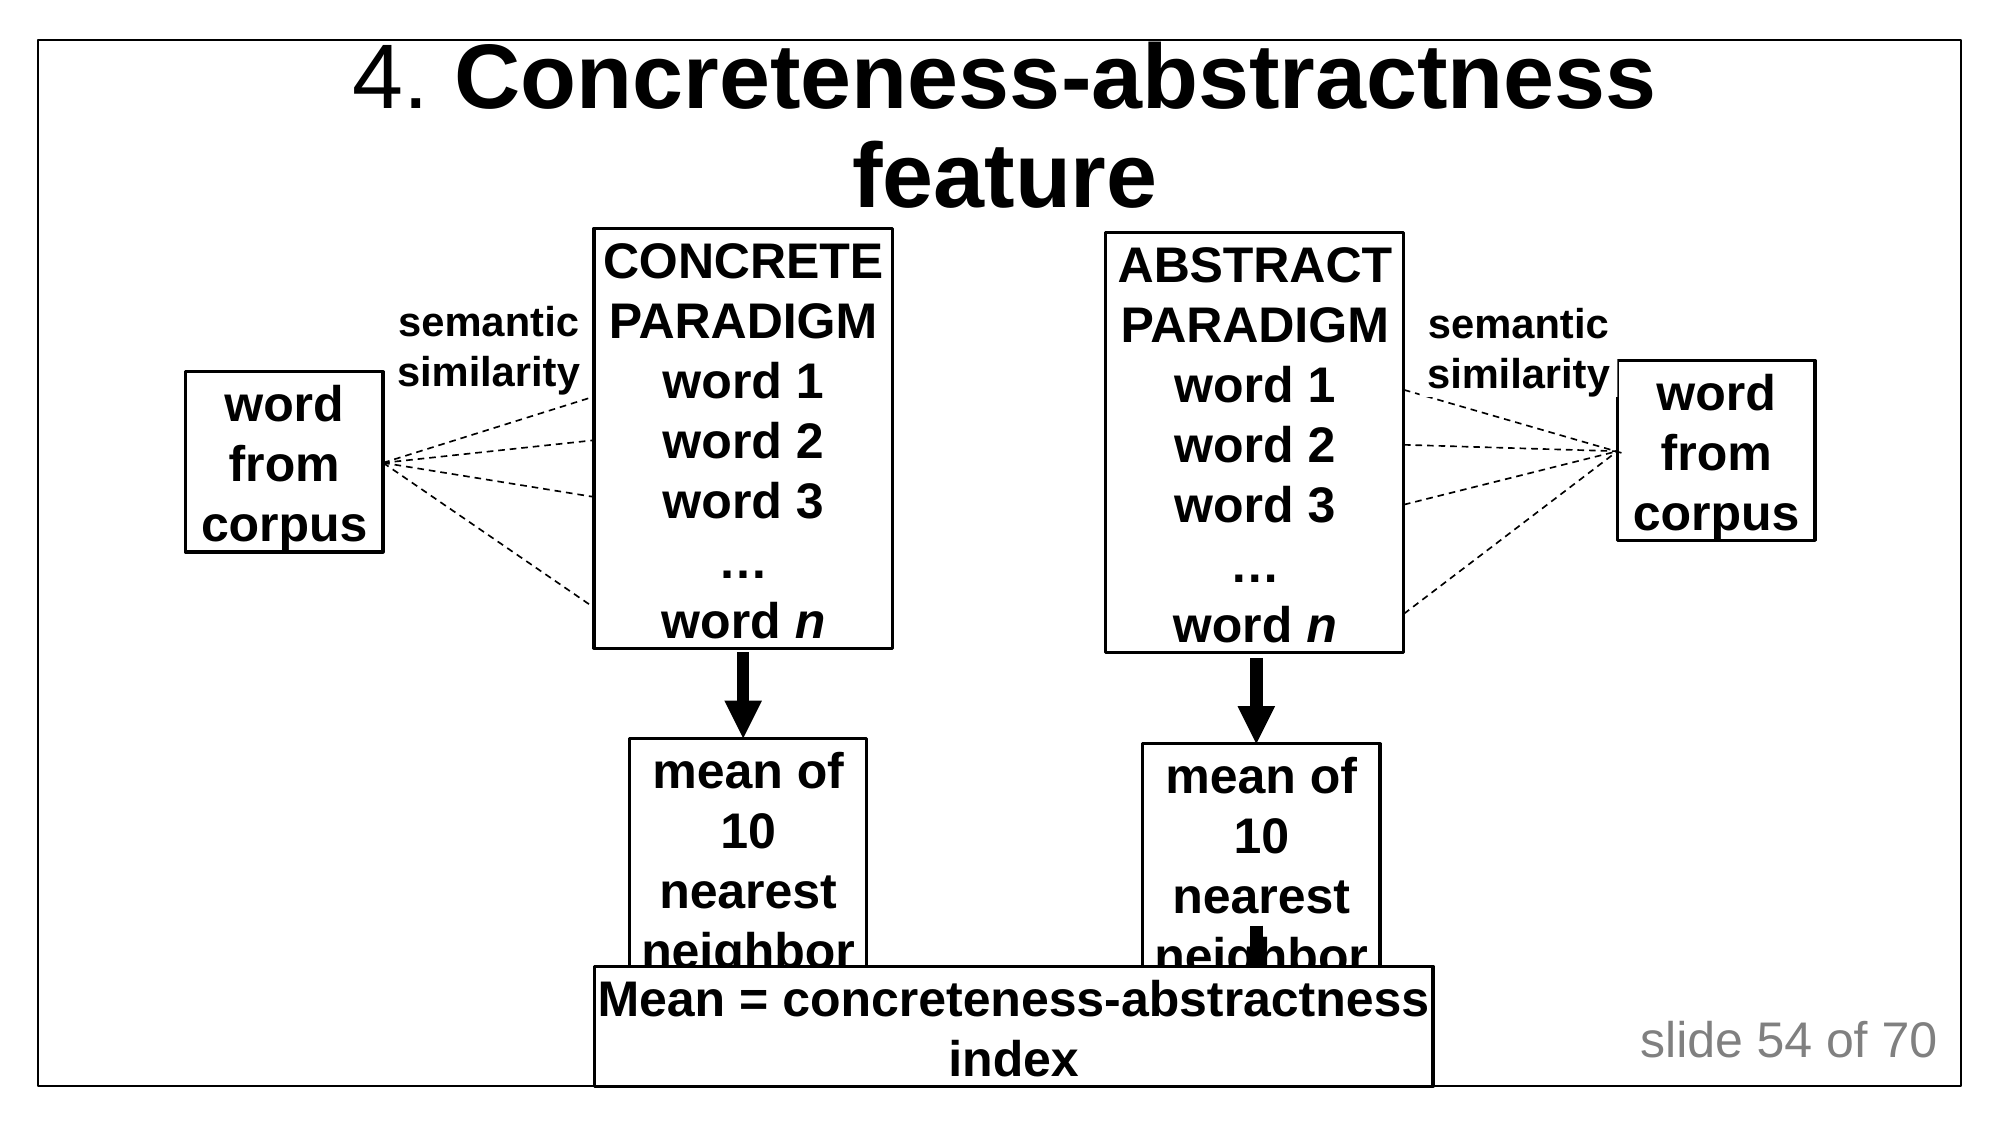

4. Concreteness-abstractness feature
CONCRETE PARADIGM
word 1
word 2
word 3
…
word n
semantic similarity
word from corpus
mean of
10 nearest neighbors
ABSTRACT PARADIGM
word 1
word 2
word 3
…
word n
semantic similarity
word from corpus
mean of
10 nearest neighbors
Mean = concreteness-abstractness index